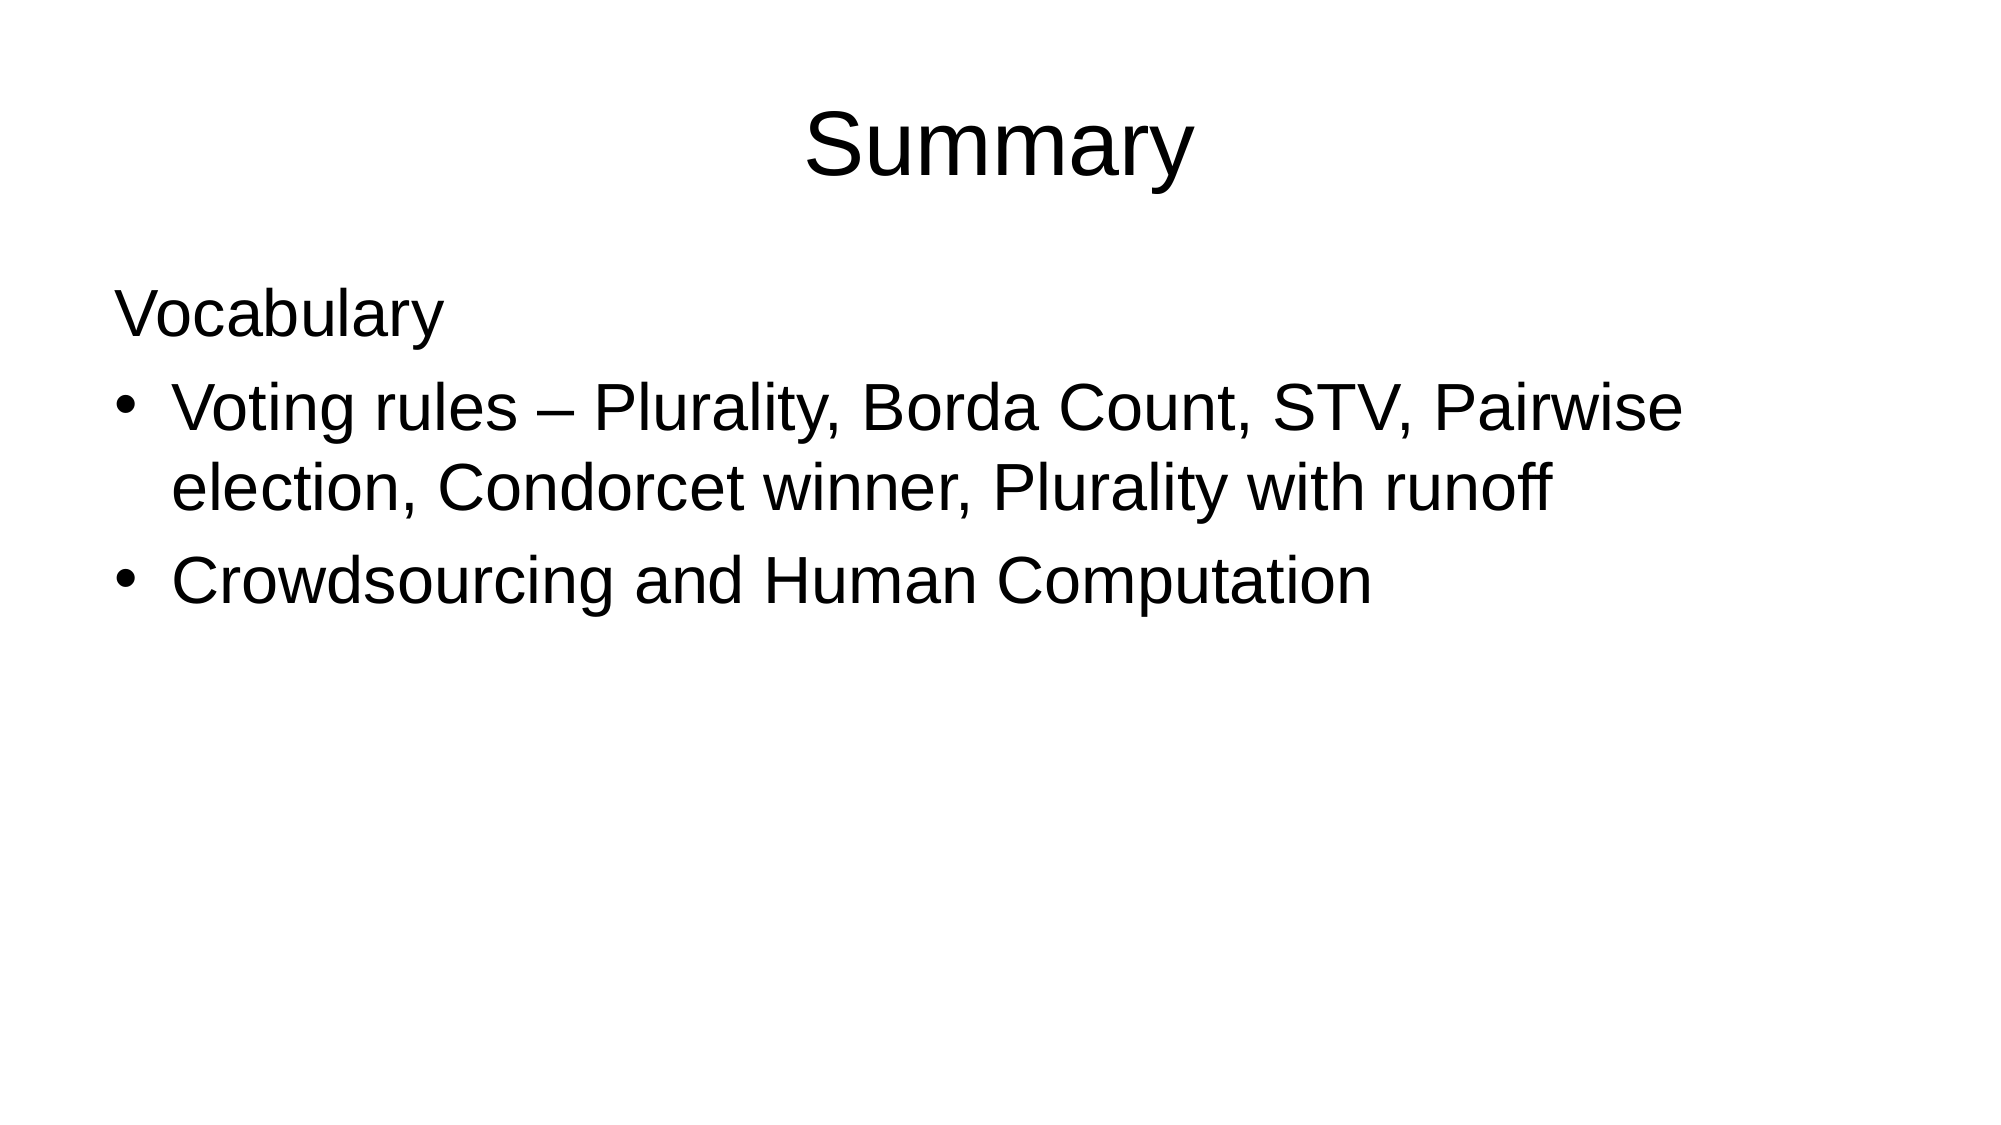

# Summary
Vocabulary
Voting rules – Plurality, Borda Count, STV, Pairwise election, Condorcet winner, Plurality with runoff
Crowdsourcing and Human Computation